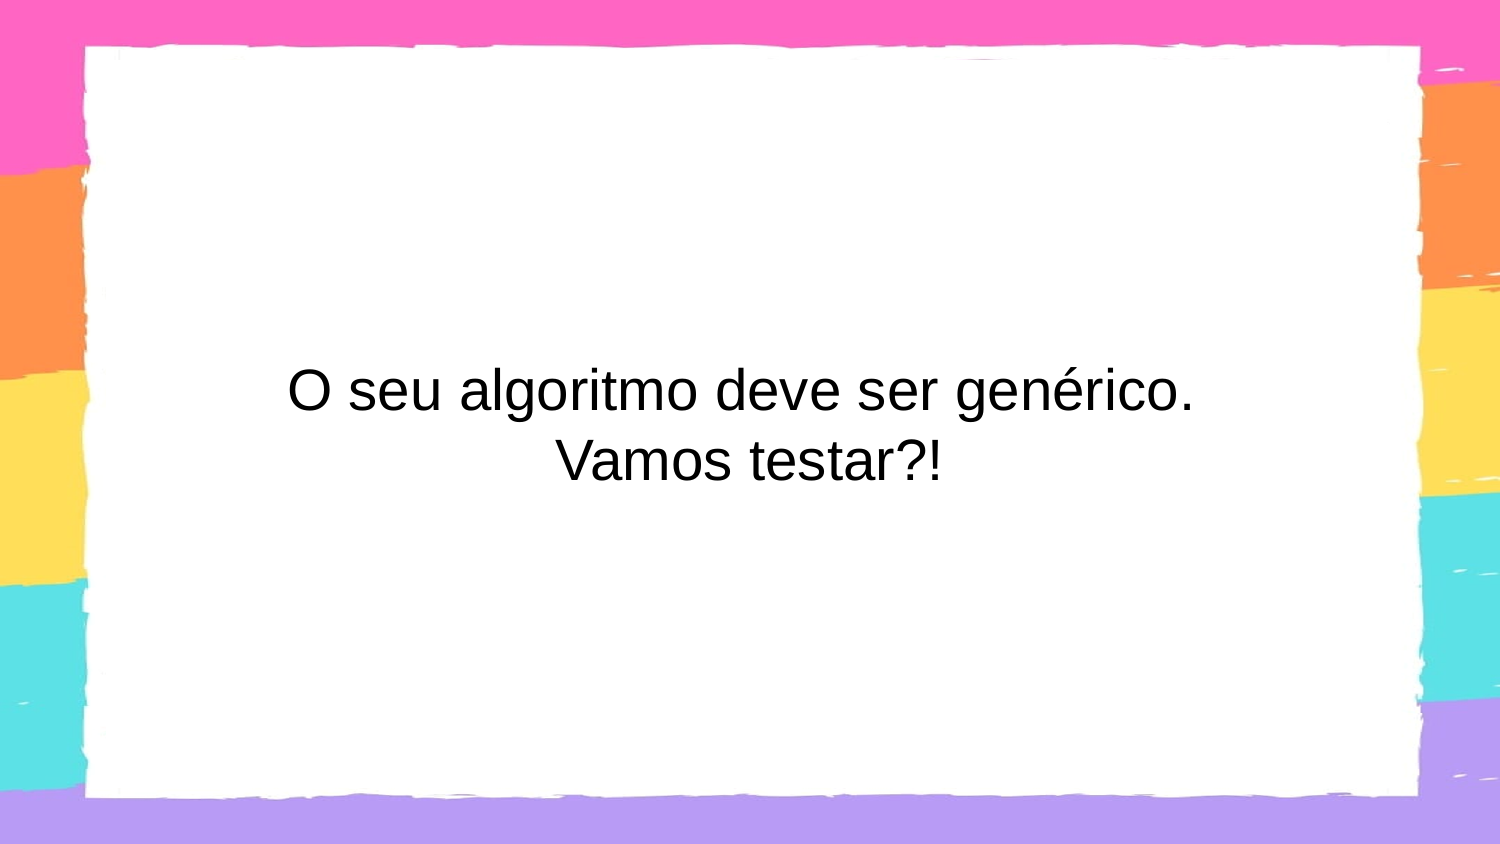

# O seu algoritmo deve ser genérico.
Vamos testar?!